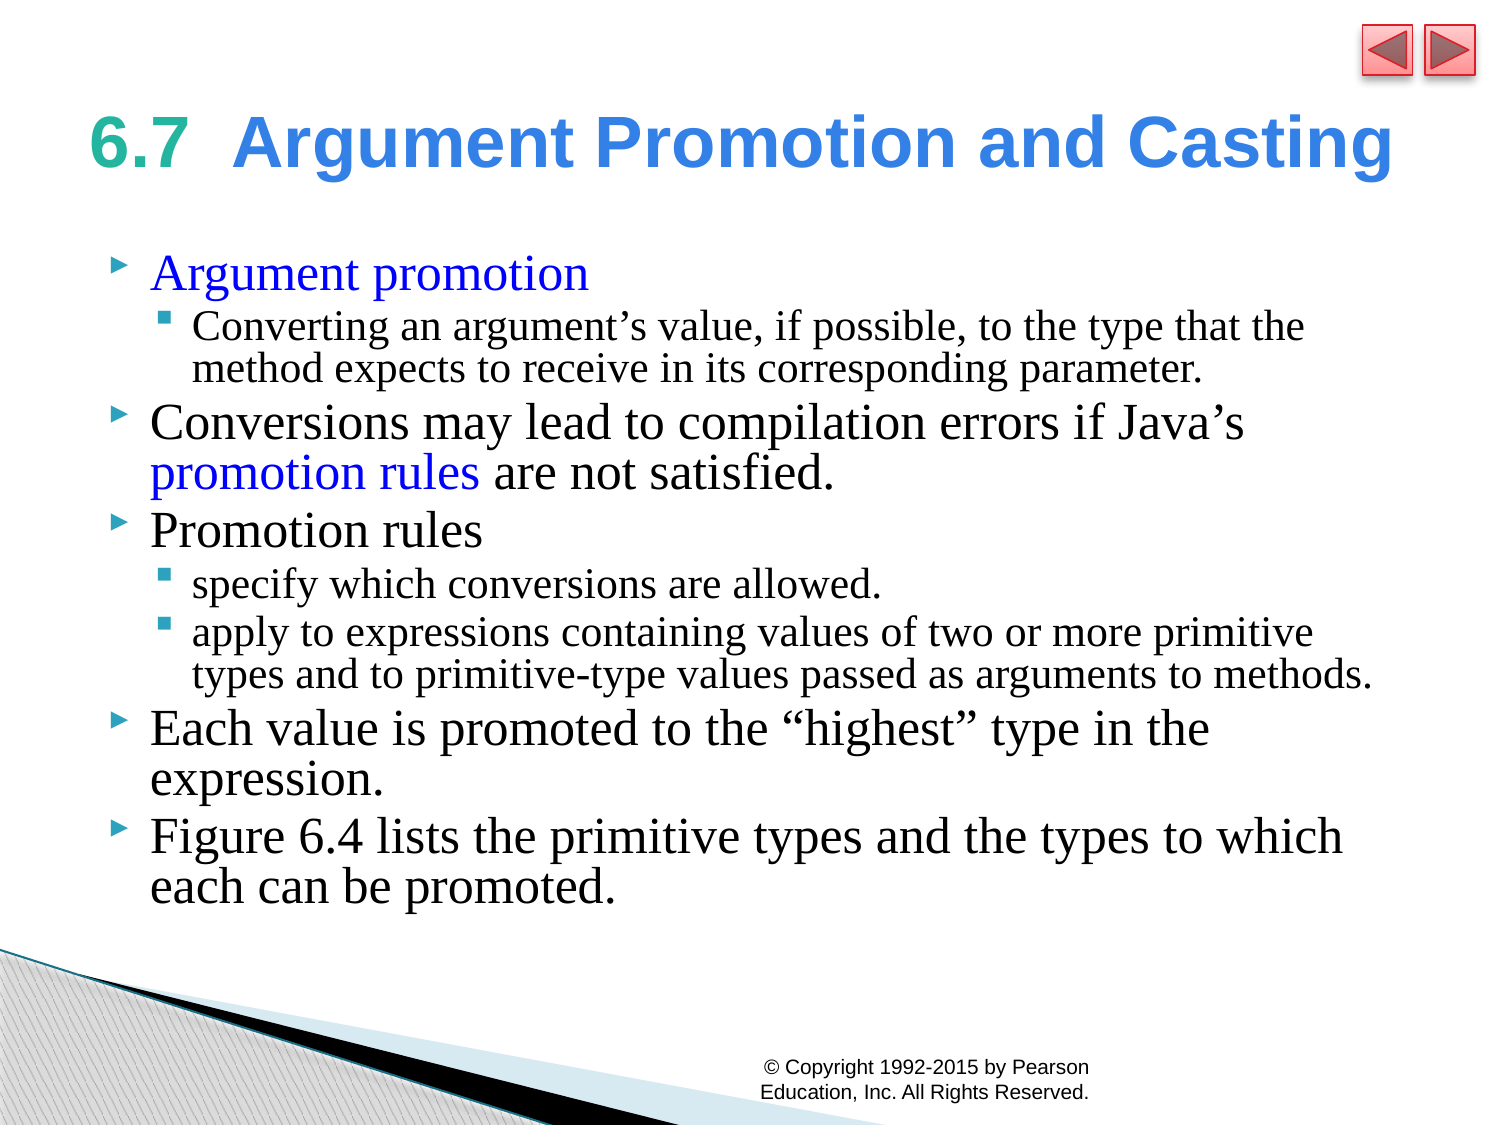

# 6.7  Argument Promotion and Casting
Argument promotion
Converting an argument’s value, if possible, to the type that the method expects to receive in its corresponding parameter.
Conversions may lead to compilation errors if Java’s promotion rules are not satisfied.
Promotion rules
specify which conversions are allowed.
apply to expressions containing values of two or more primitive types and to primitive-type values passed as arguments to methods.
Each value is promoted to the “highest” type in the expression.
Figure 6.4 lists the primitive types and the types to which each can be promoted.

© Copyright 1992-2015 by Pearson Education, Inc. All Rights Reserved.